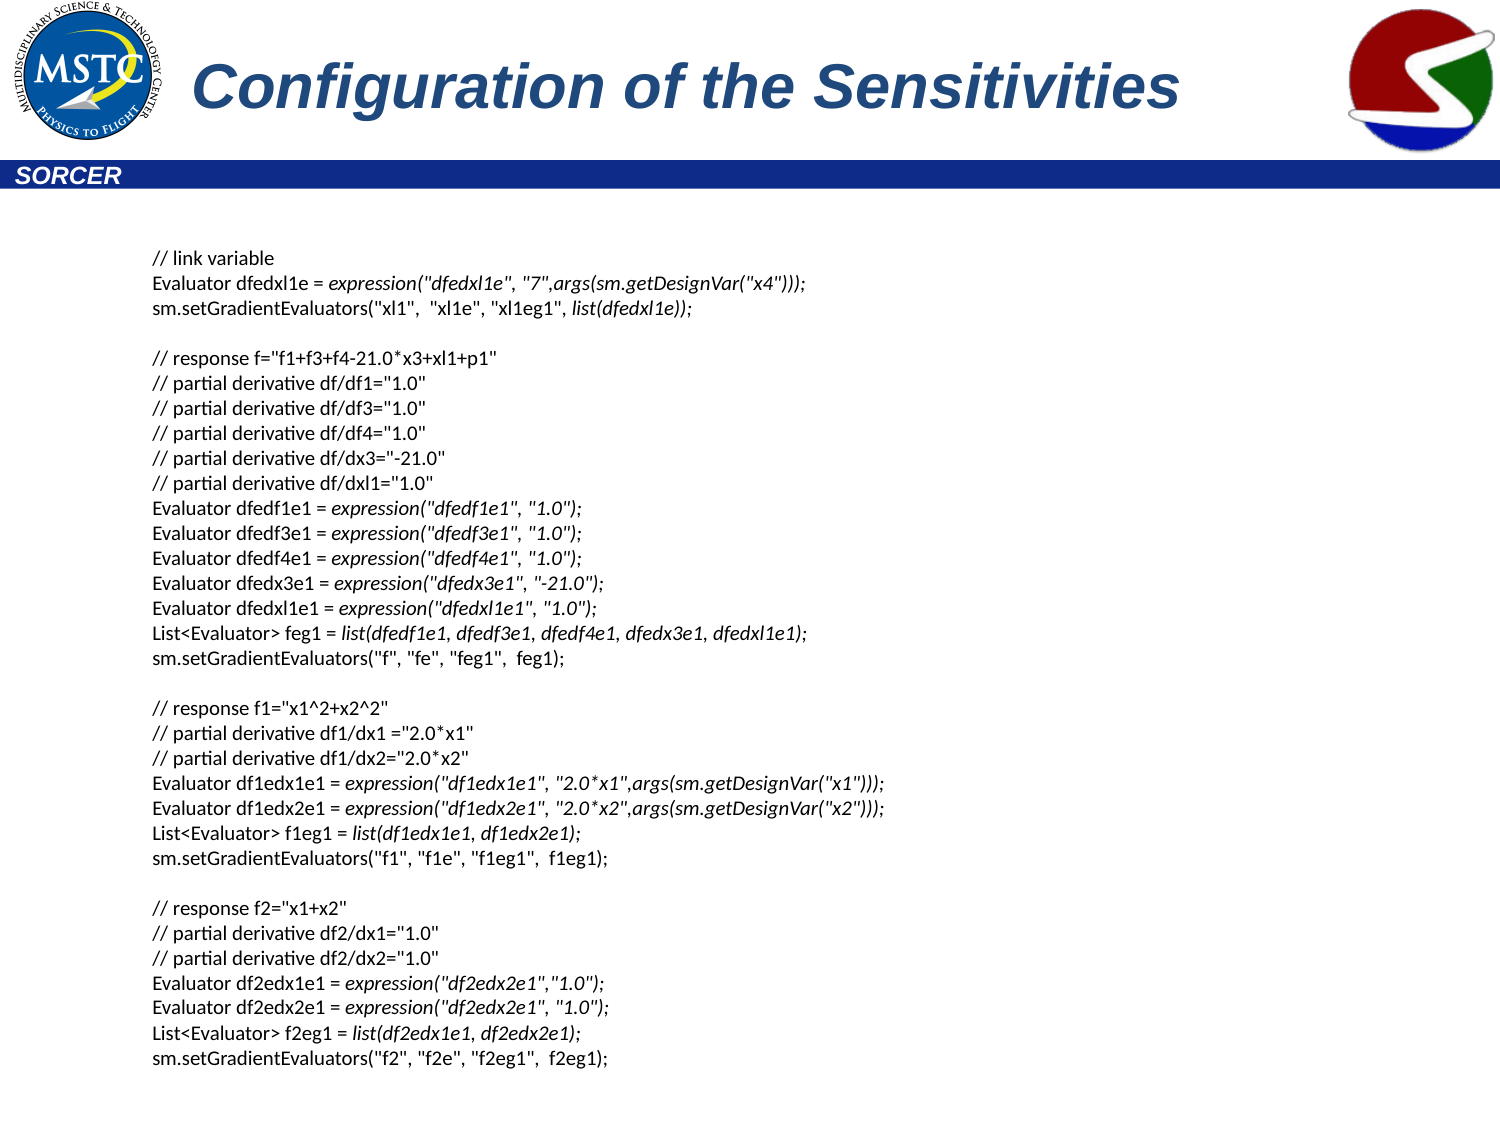

# Configuration of the Sensitivities
// link variable
Evaluator dfedxl1e = expression("dfedxl1e", "7",args(sm.getDesignVar("x4")));
sm.setGradientEvaluators("xl1",  "xl1e", "xl1eg1", list(dfedxl1e));

// response f="f1+f3+f4-21.0*x3+xl1+p1"
// partial derivative df/df1="1.0"
// partial derivative df/df3="1.0"
// partial derivative df/df4="1.0"
// partial derivative df/dx3="-21.0"
// partial derivative df/dxl1="1.0"
Evaluator dfedf1e1 = expression("dfedf1e1", "1.0");
Evaluator dfedf3e1 = expression("dfedf3e1", "1.0");
Evaluator dfedf4e1 = expression("dfedf4e1", "1.0");
Evaluator dfedx3e1 = expression("dfedx3e1", "-21.0");
Evaluator dfedxl1e1 = expression("dfedxl1e1", "1.0");
List<Evaluator> feg1 = list(dfedf1e1, dfedf3e1, dfedf4e1, dfedx3e1, dfedxl1e1);
sm.setGradientEvaluators("f", "fe", "feg1",  feg1);

// response f1="x1^2+x2^2"
// partial derivative df1/dx1 ="2.0*x1"
// partial derivative df1/dx2="2.0*x2"
Evaluator df1edx1e1 = expression("df1edx1e1", "2.0*x1",args(sm.getDesignVar("x1")));
Evaluator df1edx2e1 = expression("df1edx2e1", "2.0*x2",args(sm.getDesignVar("x2")));
List<Evaluator> f1eg1 = list(df1edx1e1, df1edx2e1);
sm.setGradientEvaluators("f1", "f1e", "f1eg1",  f1eg1);

// response f2="x1+x2"
// partial derivative df2/dx1="1.0"
// partial derivative df2/dx2="1.0"
Evaluator df2edx1e1 = expression("df2edx2e1","1.0");
Evaluator df2edx2e1 = expression("df2edx2e1", "1.0");
List<Evaluator> f2eg1 = list(df2edx1e1, df2edx2e1);
sm.setGradientEvaluators("f2", "f2e", "f2eg1",  f2eg1);

/